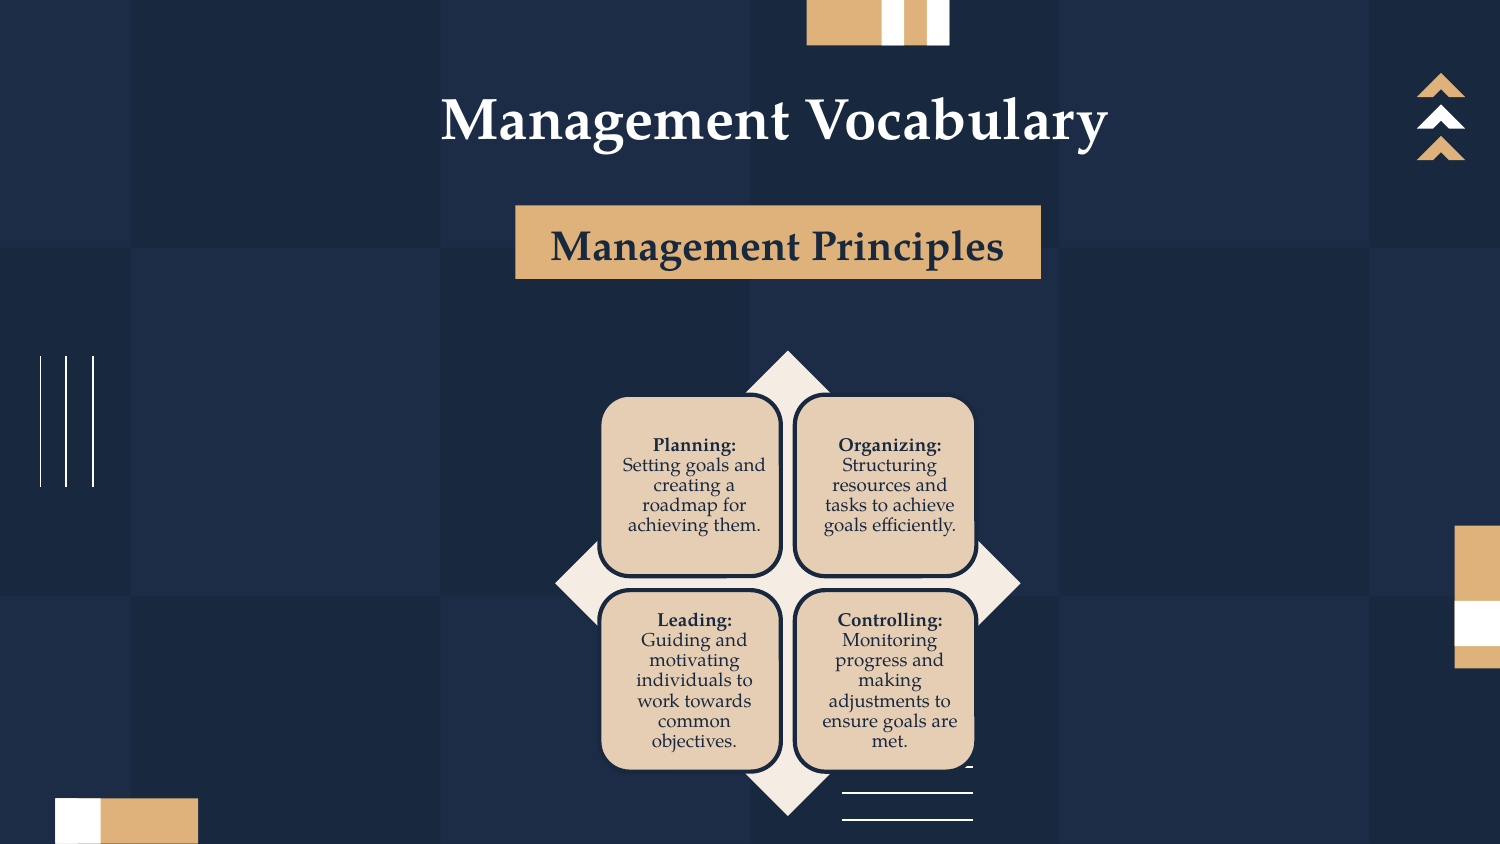

# Management Vocabulary
Management Principles

Planning: Setting goals and creating a roadmap for achieving them.
Organizing: Structuring resources and tasks to achieve goals efficiently.
Leading: Guiding and motivating individuals to work towards common objectives.
Controlling: Monitoring progress and making adjustments to ensure goals are met.